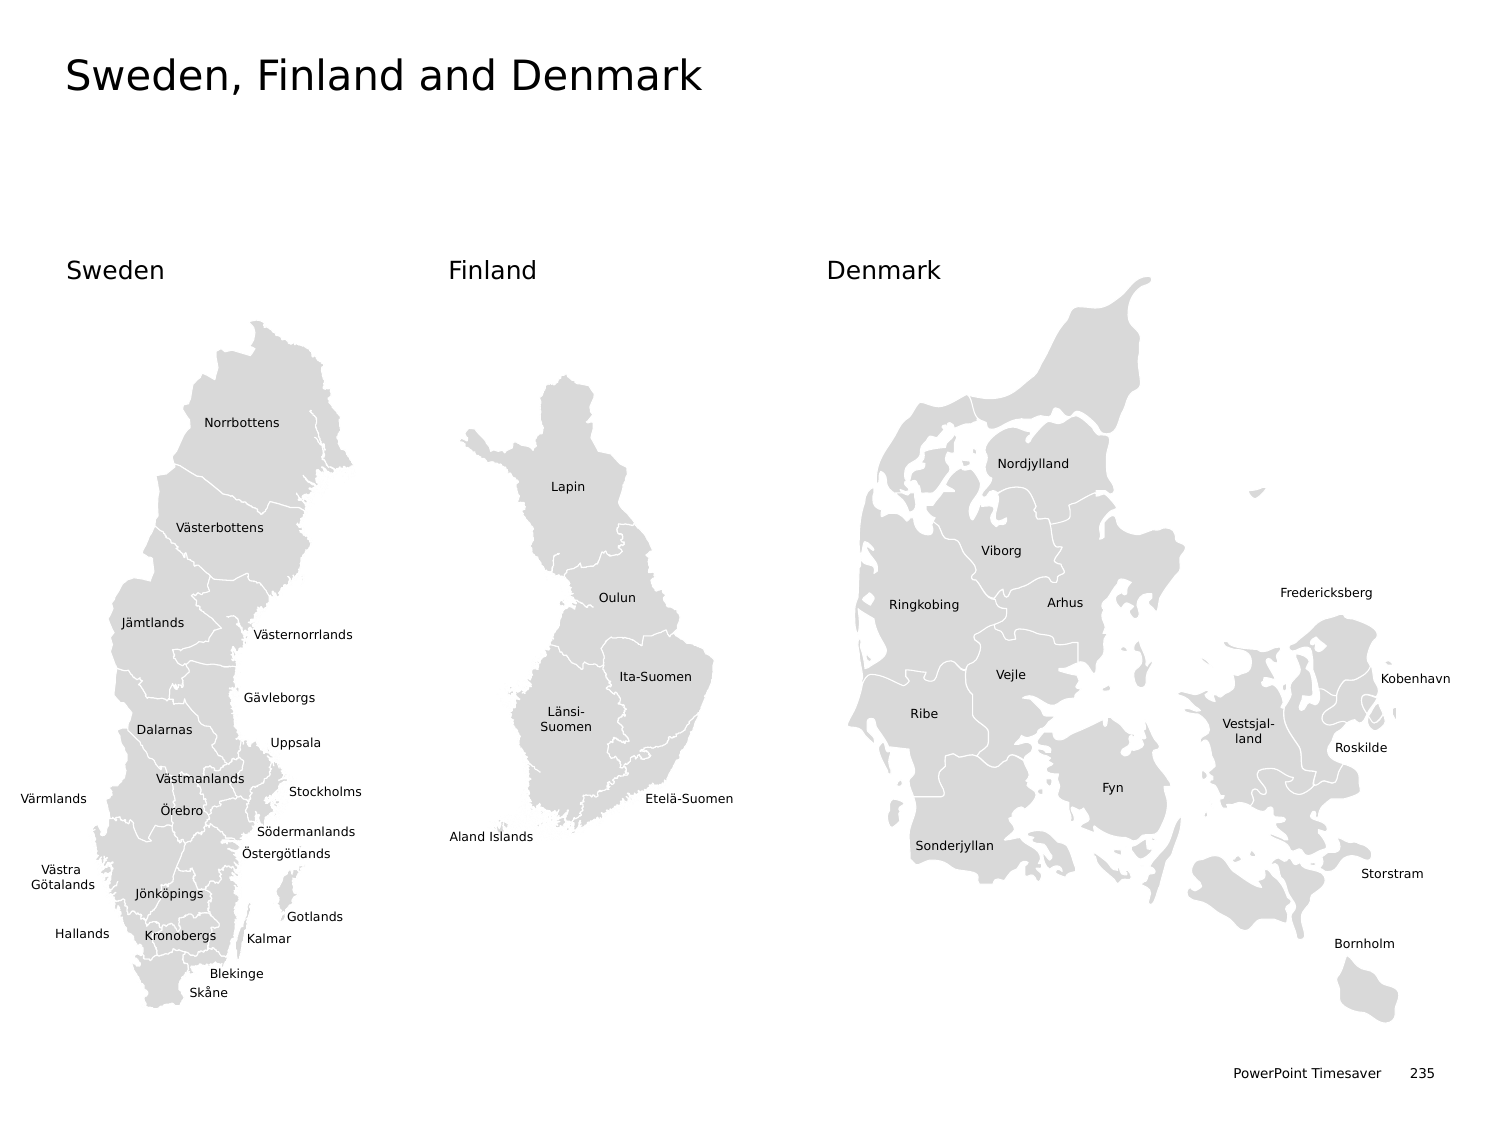

# Sweden, Finland and Denmark
Sweden
Finland
Denmark

Norrbottens
Västerbottens
Jämtlands
Västernorrlands
Gävleborgs
Dalarnas
Uppsala
Västmanlands
Stockholms
Värmlands
Örebro
Södermanlands
Östergötlands
Västra
Götalands
Jönköpings
Gotlands
Hallands
Kronobergs
Kalmar
Blekinge
Skåne
Nordjylland
Viborg
Fredericksberg
Arhus
Ringkobing
Vejle
Kobenhavn
Ribe
Vestsjal-
land
Roskilde
Fyn
Sonderjyllan
Storstram
Bornholm
Lapin
Oulun
Ita-Suomen
Länsi-
Suomen
Etelä-Suomen
Aland Islands